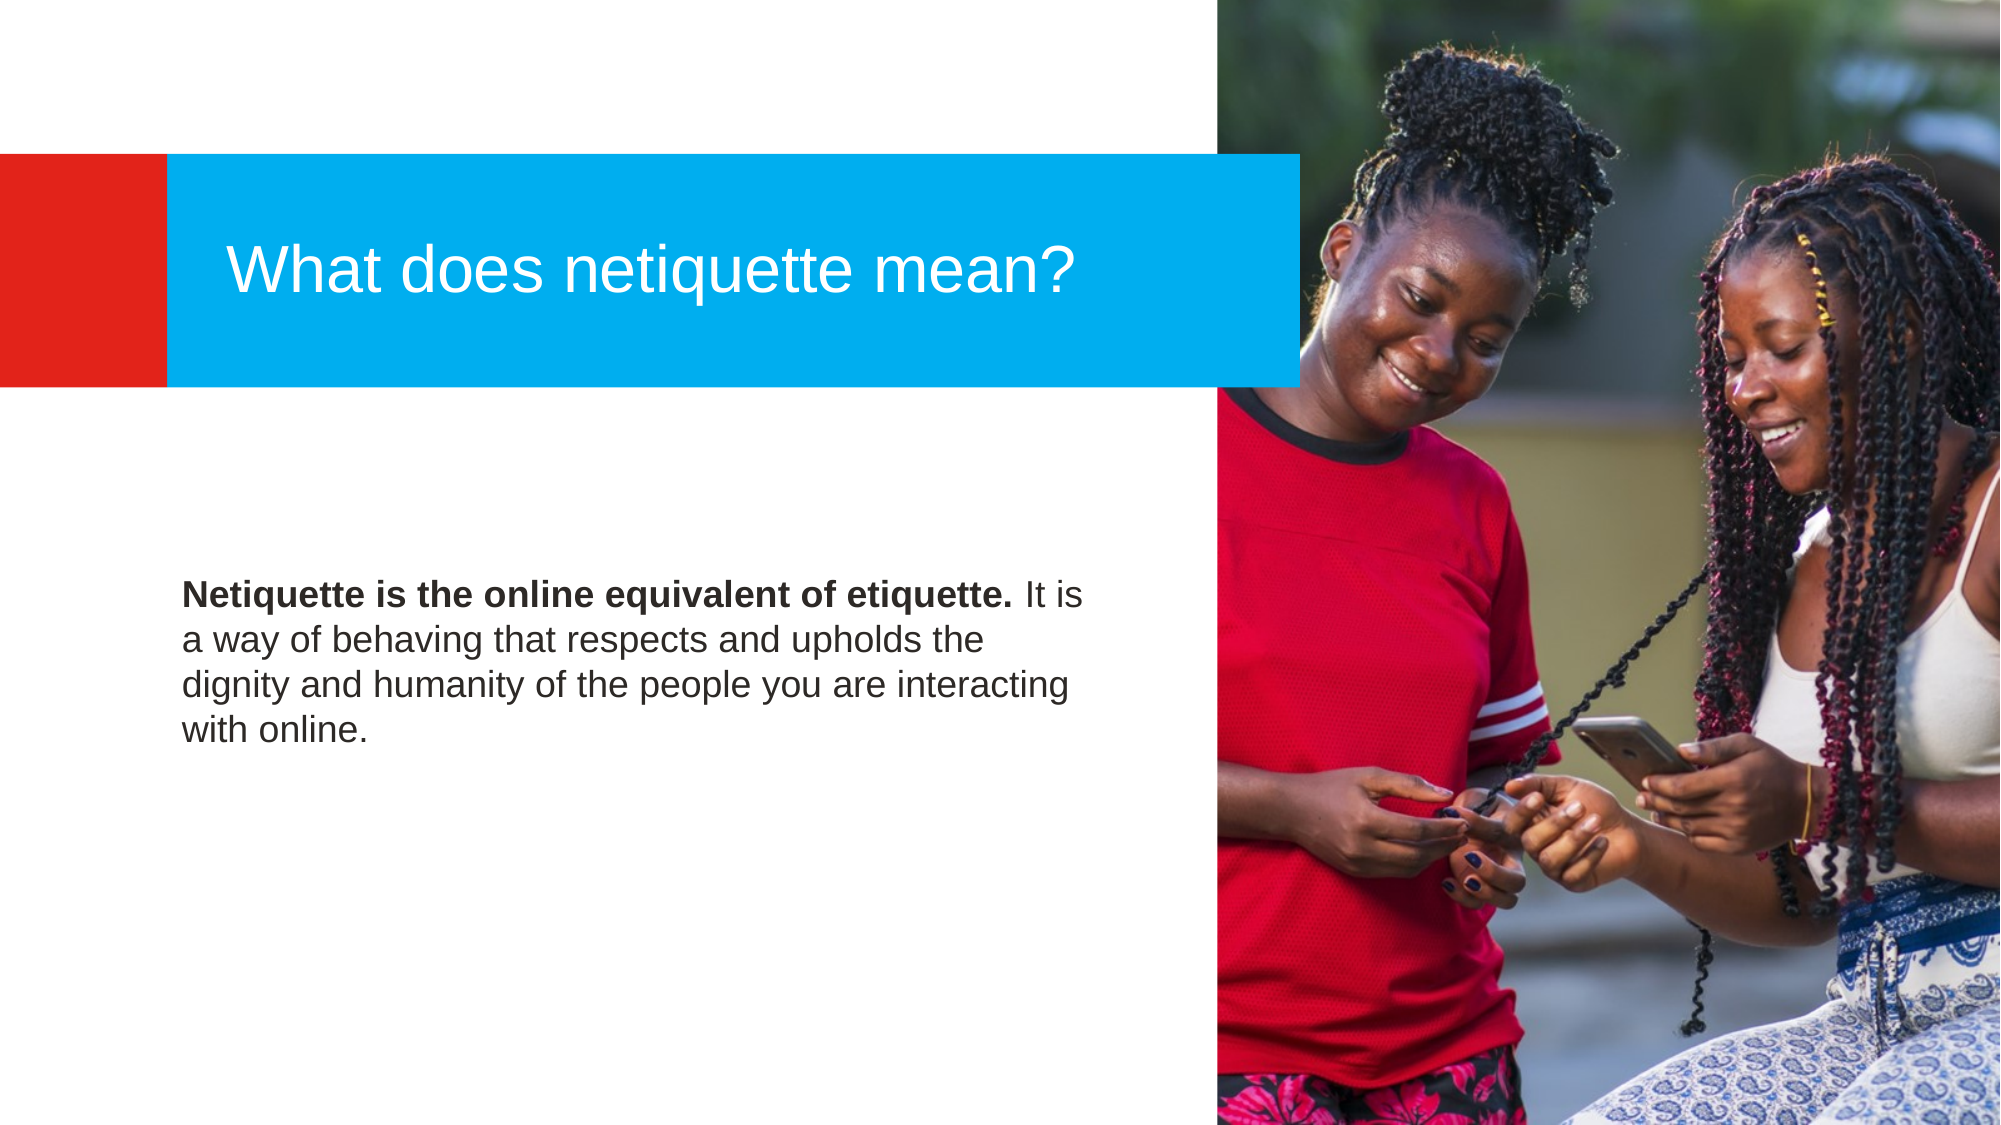

What does netiquette mean?
Netiquette is the online equivalent of etiquette. It is a way of behaving that respects and upholds the dignity and humanity of the people you are interacting with online.